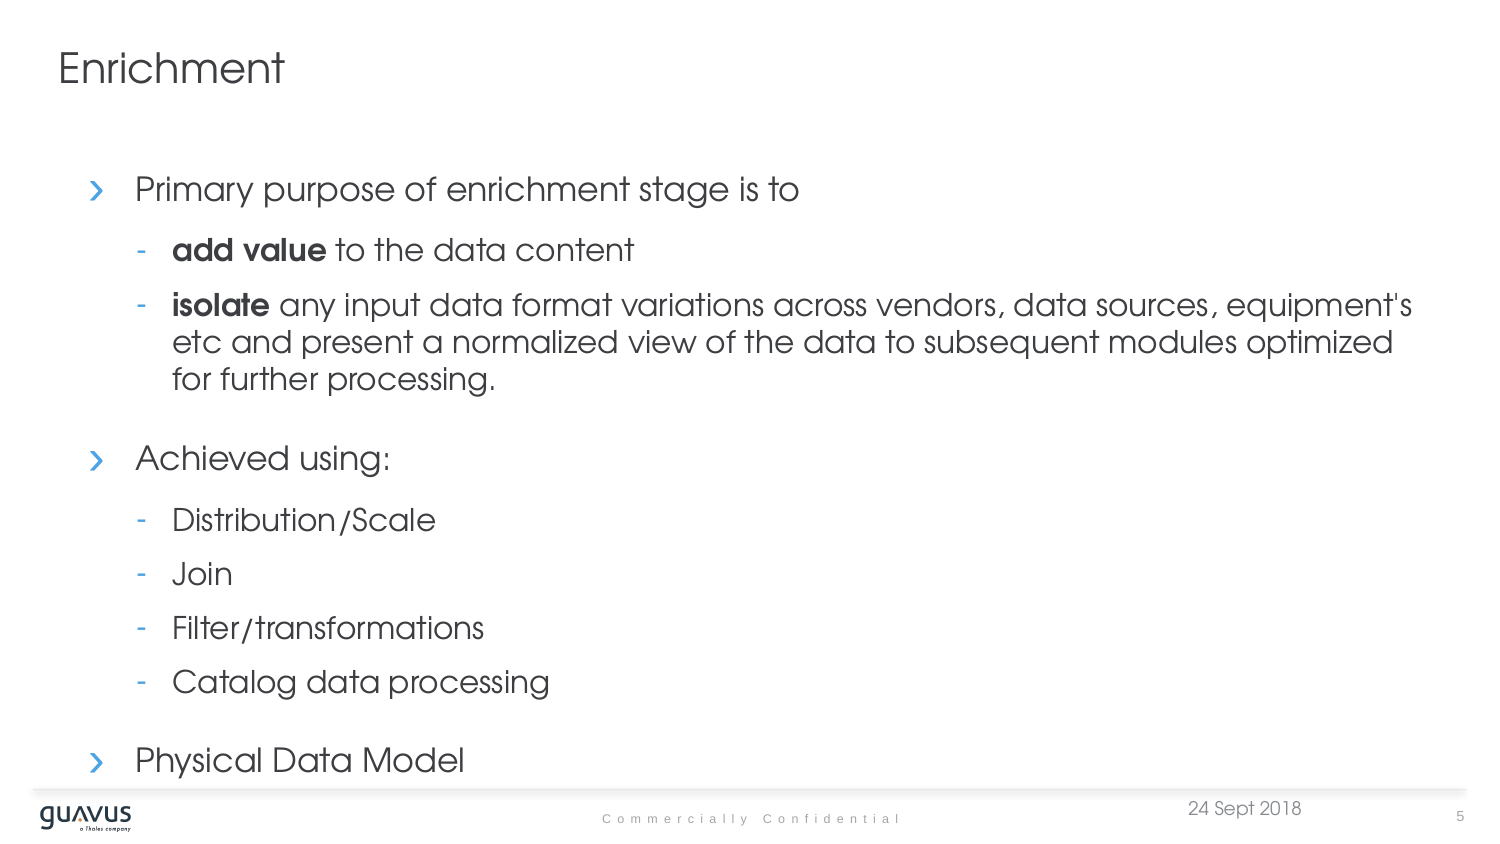

# Enrichment
Primary purpose of enrichment stage is to
add value to the data content
isolate any input data format variations across vendors, data sources, equipment's etc and present a normalized view of the data to subsequent modules optimized for further processing.
Achieved using:
Distribution/Scale
Join
Filter/transformations
Catalog data processing
Physical Data Model